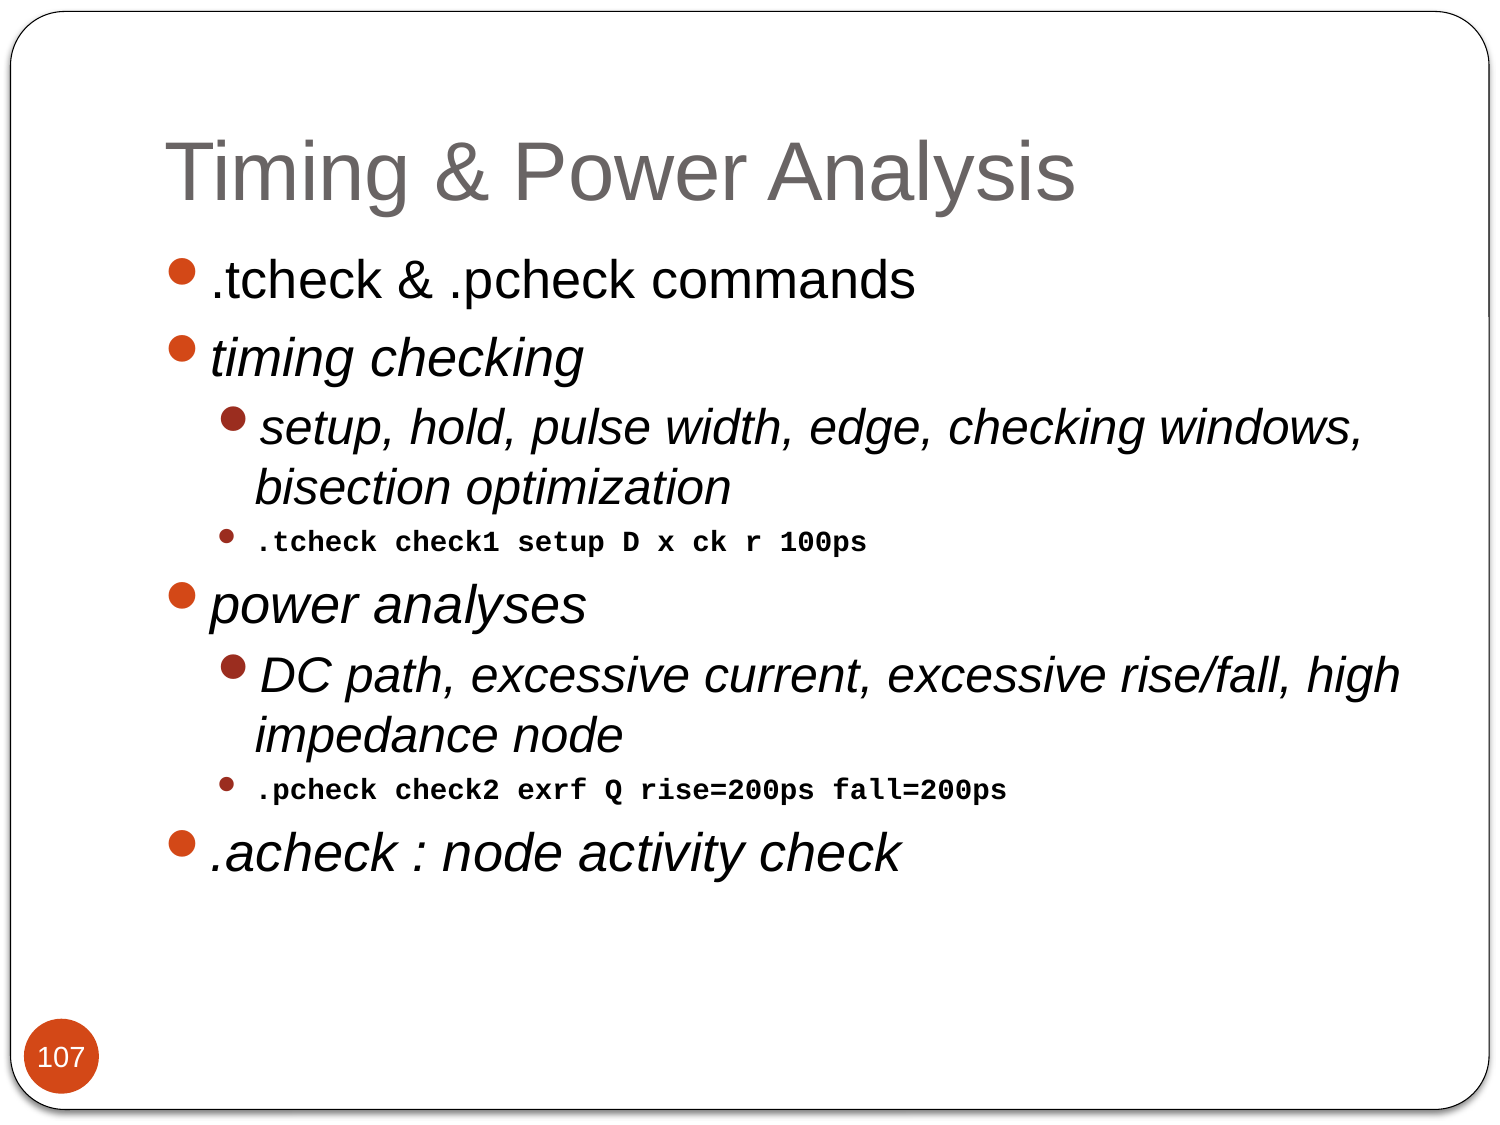

# Timing & Power Analysis
.tcheck & .pcheck commands
timing checking
setup, hold, pulse width, edge, checking windows, bisection optimization
.tcheck check1 setup D x ck r 100ps
power analyses
DC path, excessive current, excessive rise/fall, high impedance node
.pcheck check2 exrf Q rise=200ps fall=200ps
.acheck : node activity check
107